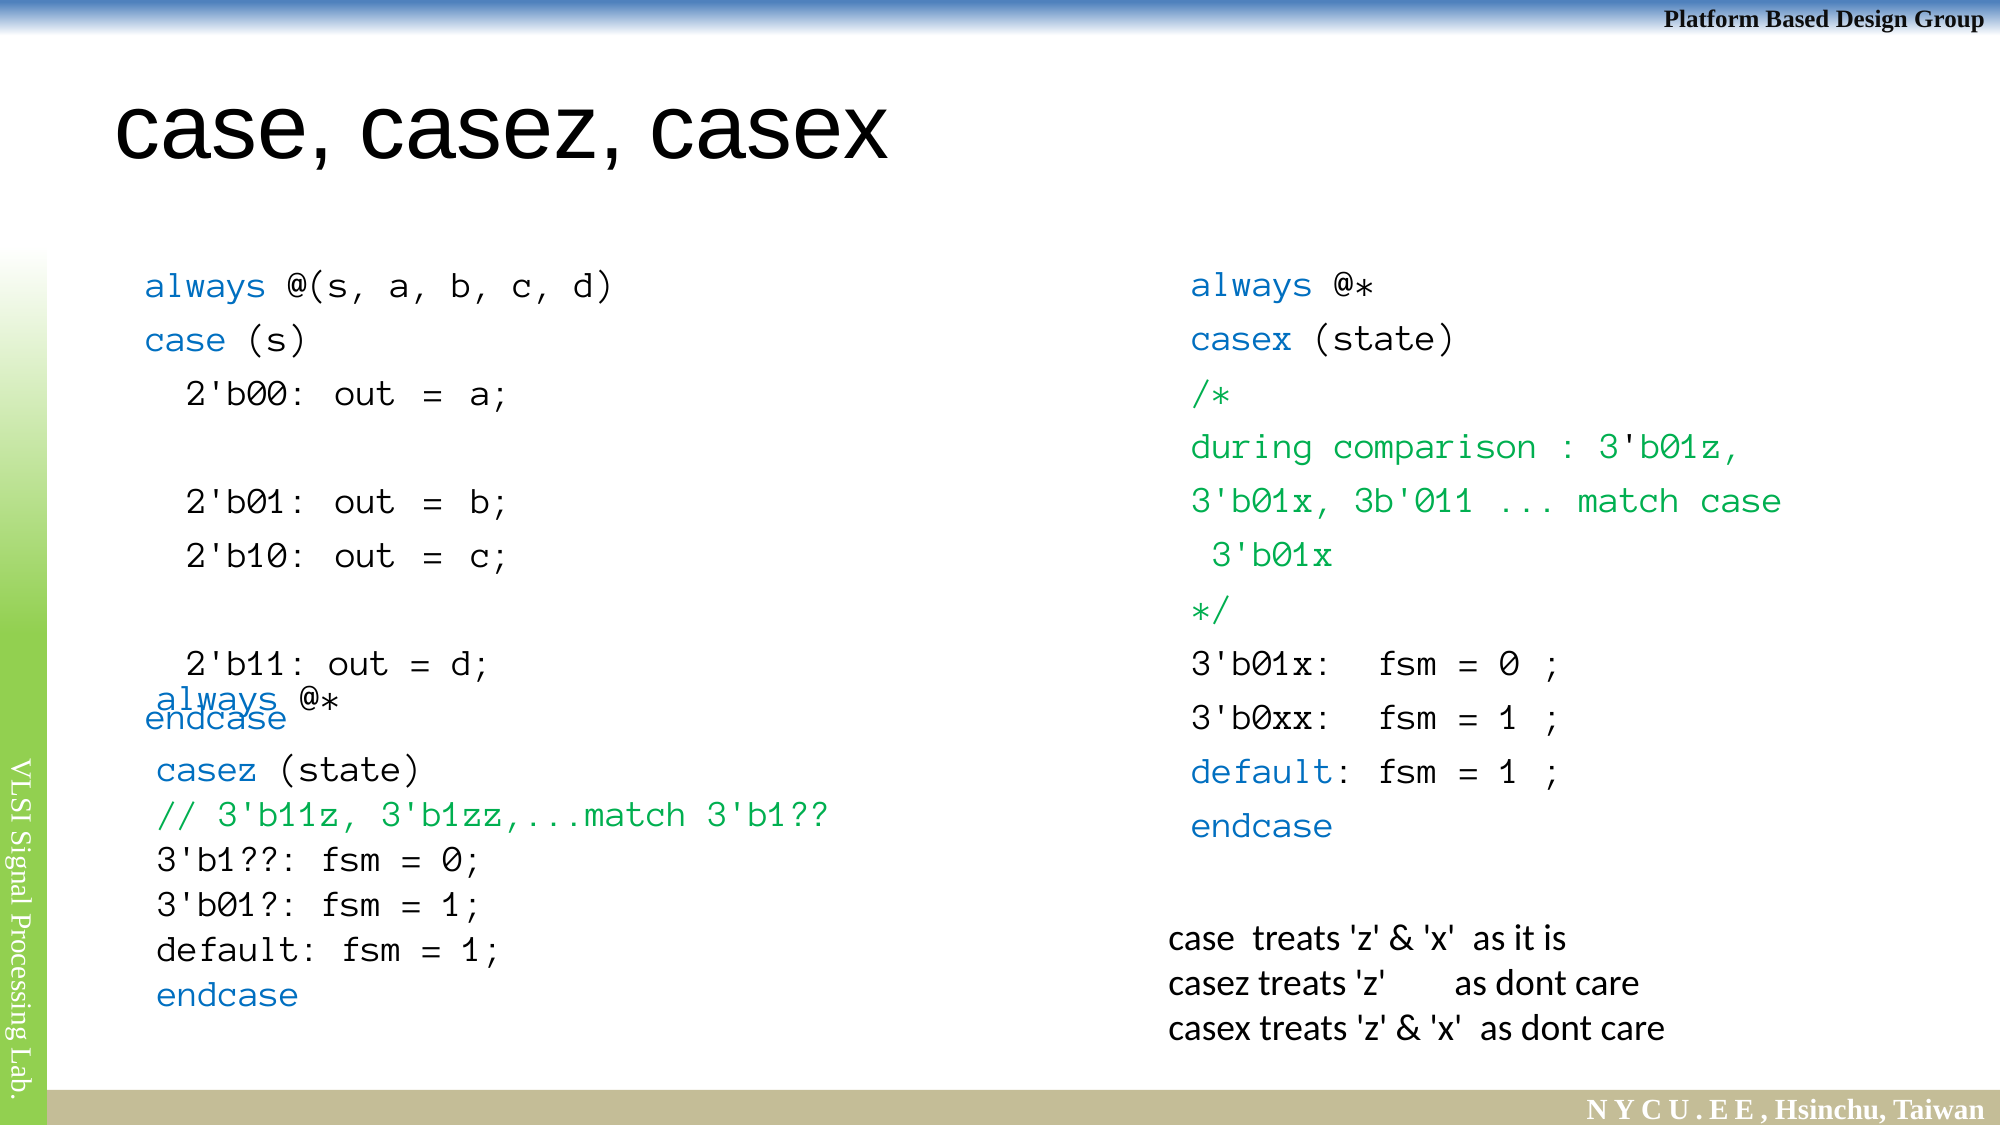

# case, casez, casex
always @*  casex (state)
/*
during comparison : 3'b01z,  3'b01x, 3b'011 ... match case  3'b01x
*/
always @(s, a, b, c, d)
case (s)
2'b00: out = a;
2'b01: out = b;
2'b10: out = c;
2'b11: out = d;
endcase
|  | 3'b01x: | fsm | = | 0 | ; |
| --- | --- | --- | --- | --- | --- |
|  | 3'b0xx: | fsm | = | 1 | ; |
|  | default: | fsm | = | 1 | ; |
|  | endcase |  |  |  |  |
always @*
casez (state)
// 3'b11z, 3'b1zz,...match 3'b1??
3'b1??: fsm = 0;
3'b01?: fsm = 1;
default: fsm = 1;
endcase
case  treats 'z' & 'x'  as it is
casez treats 'z'        as dont care
casex treats 'z' & 'x'  as dont care